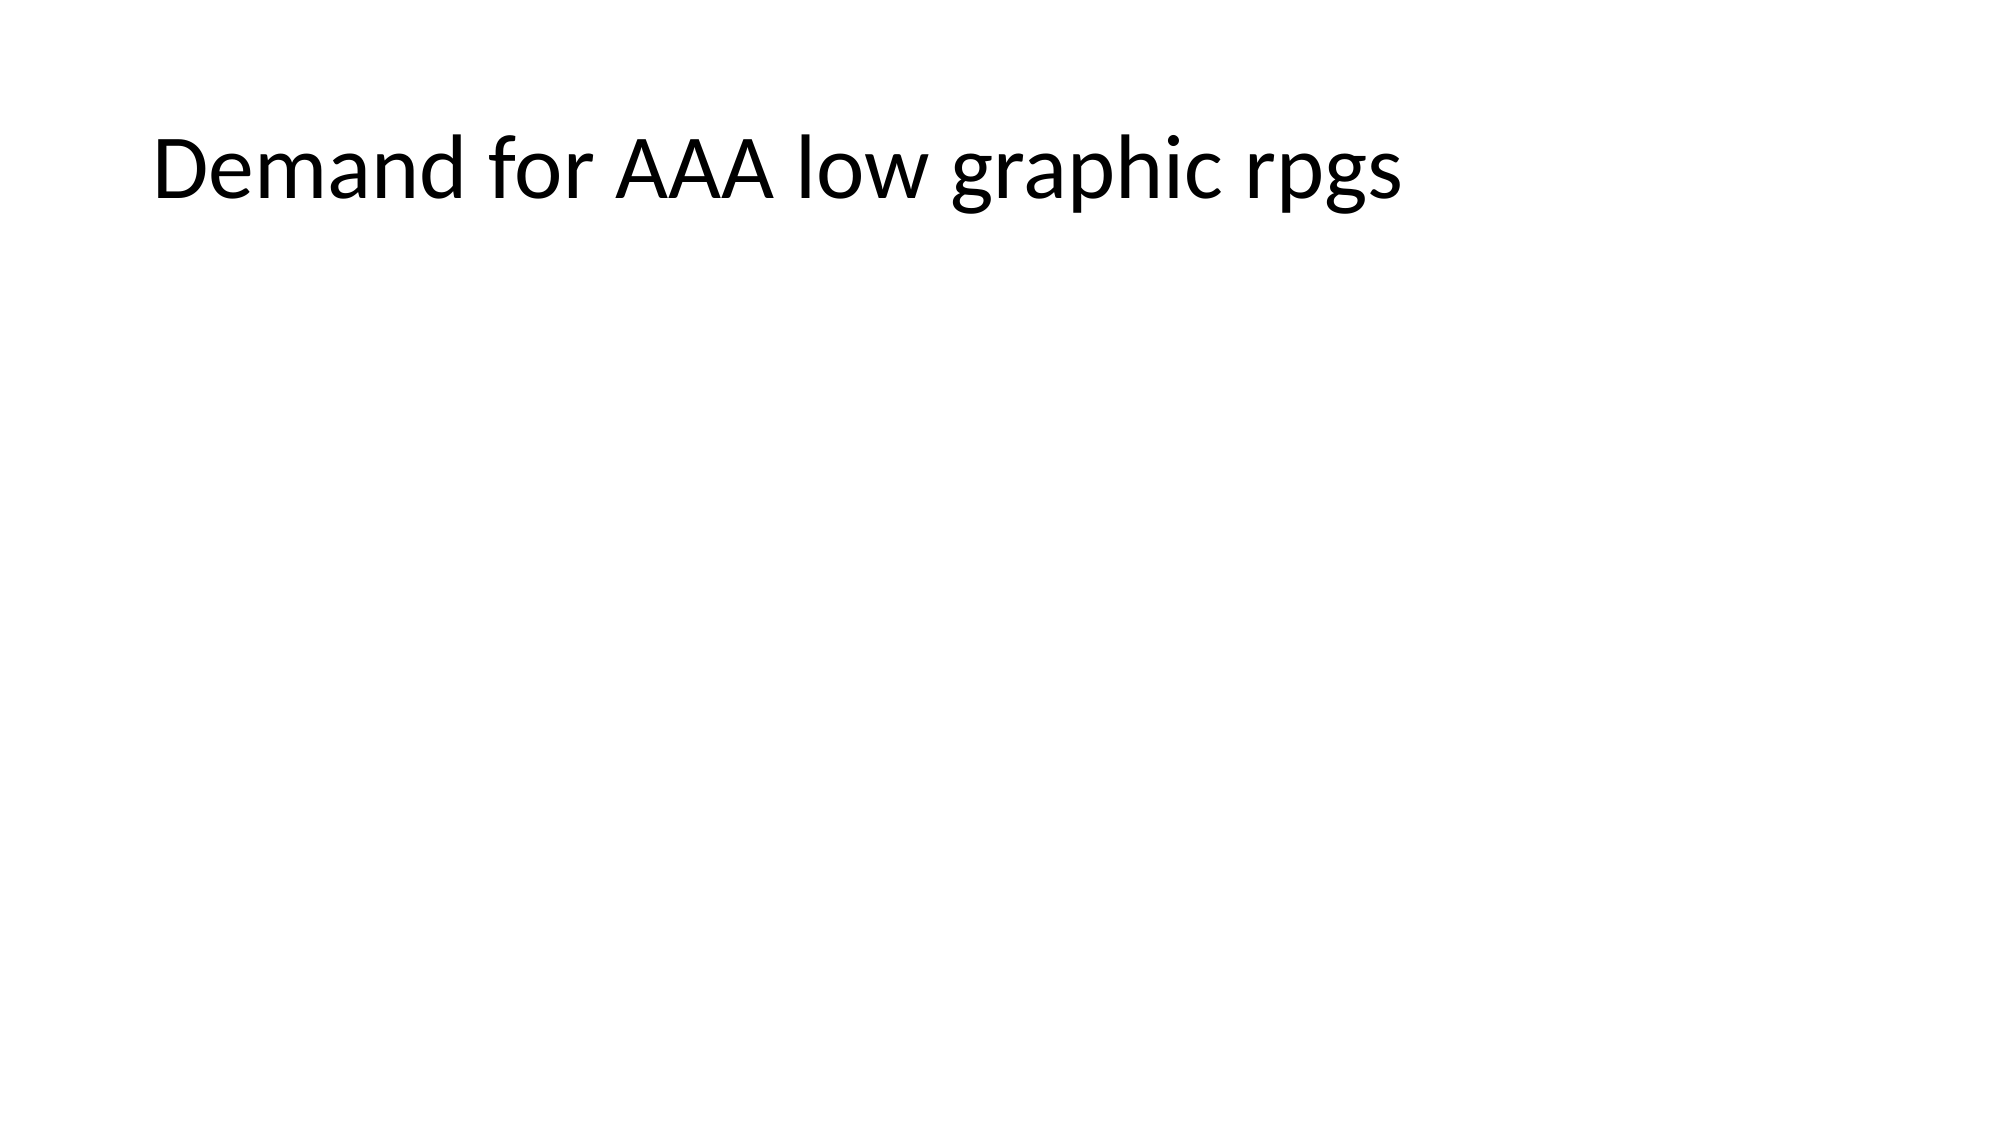

# Demand for AAA low graphic rpgs